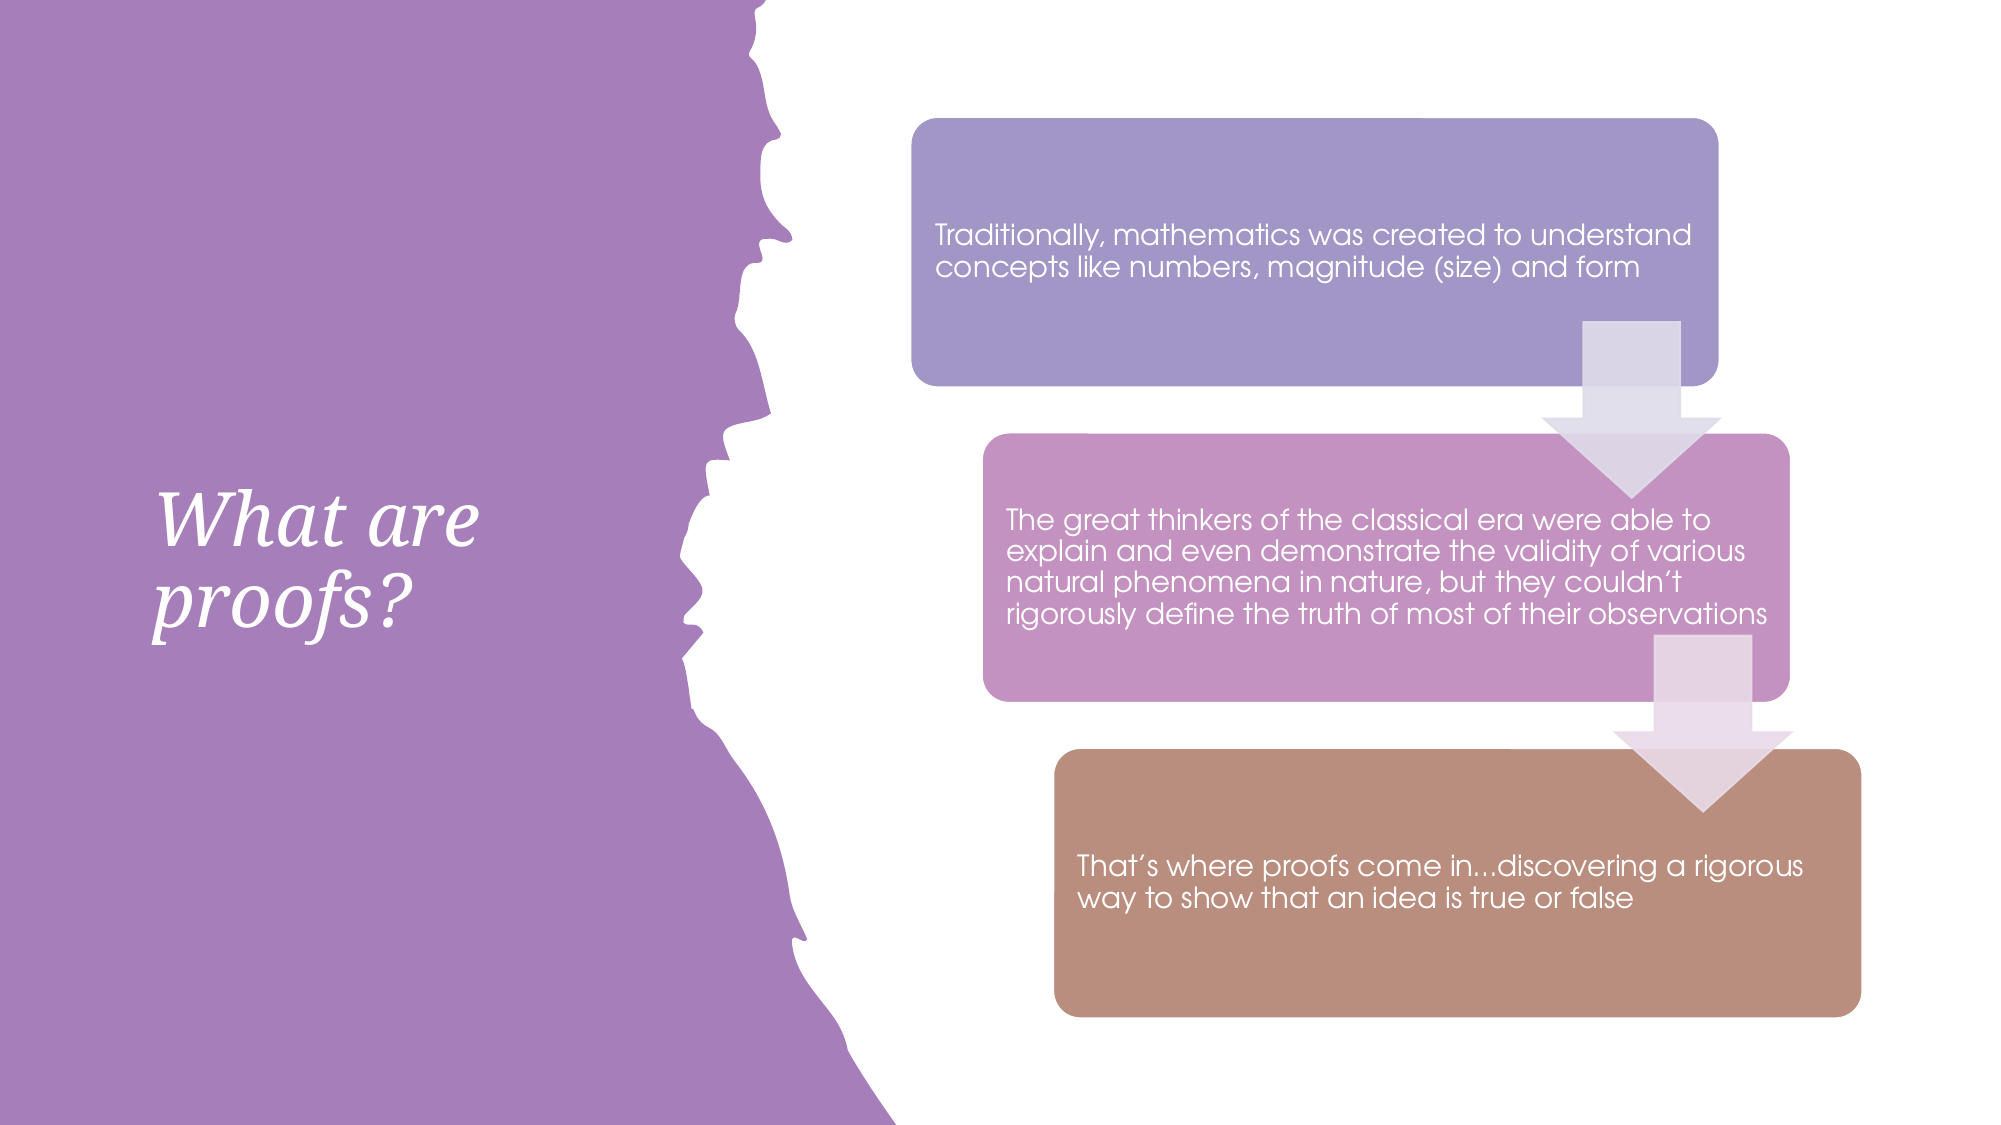

# What are proofs?
Traditionally, mathematics was created to understand concepts like numbers, magnitude (size) and form
The great thinkers of the classical era were able to explain and even demonstrate the validity of various natural phenomena in nature, but they couldn’t rigorously define the truth of most of their observations
That’s where proofs come in…discovering a rigorous way to show that an idea is true or false